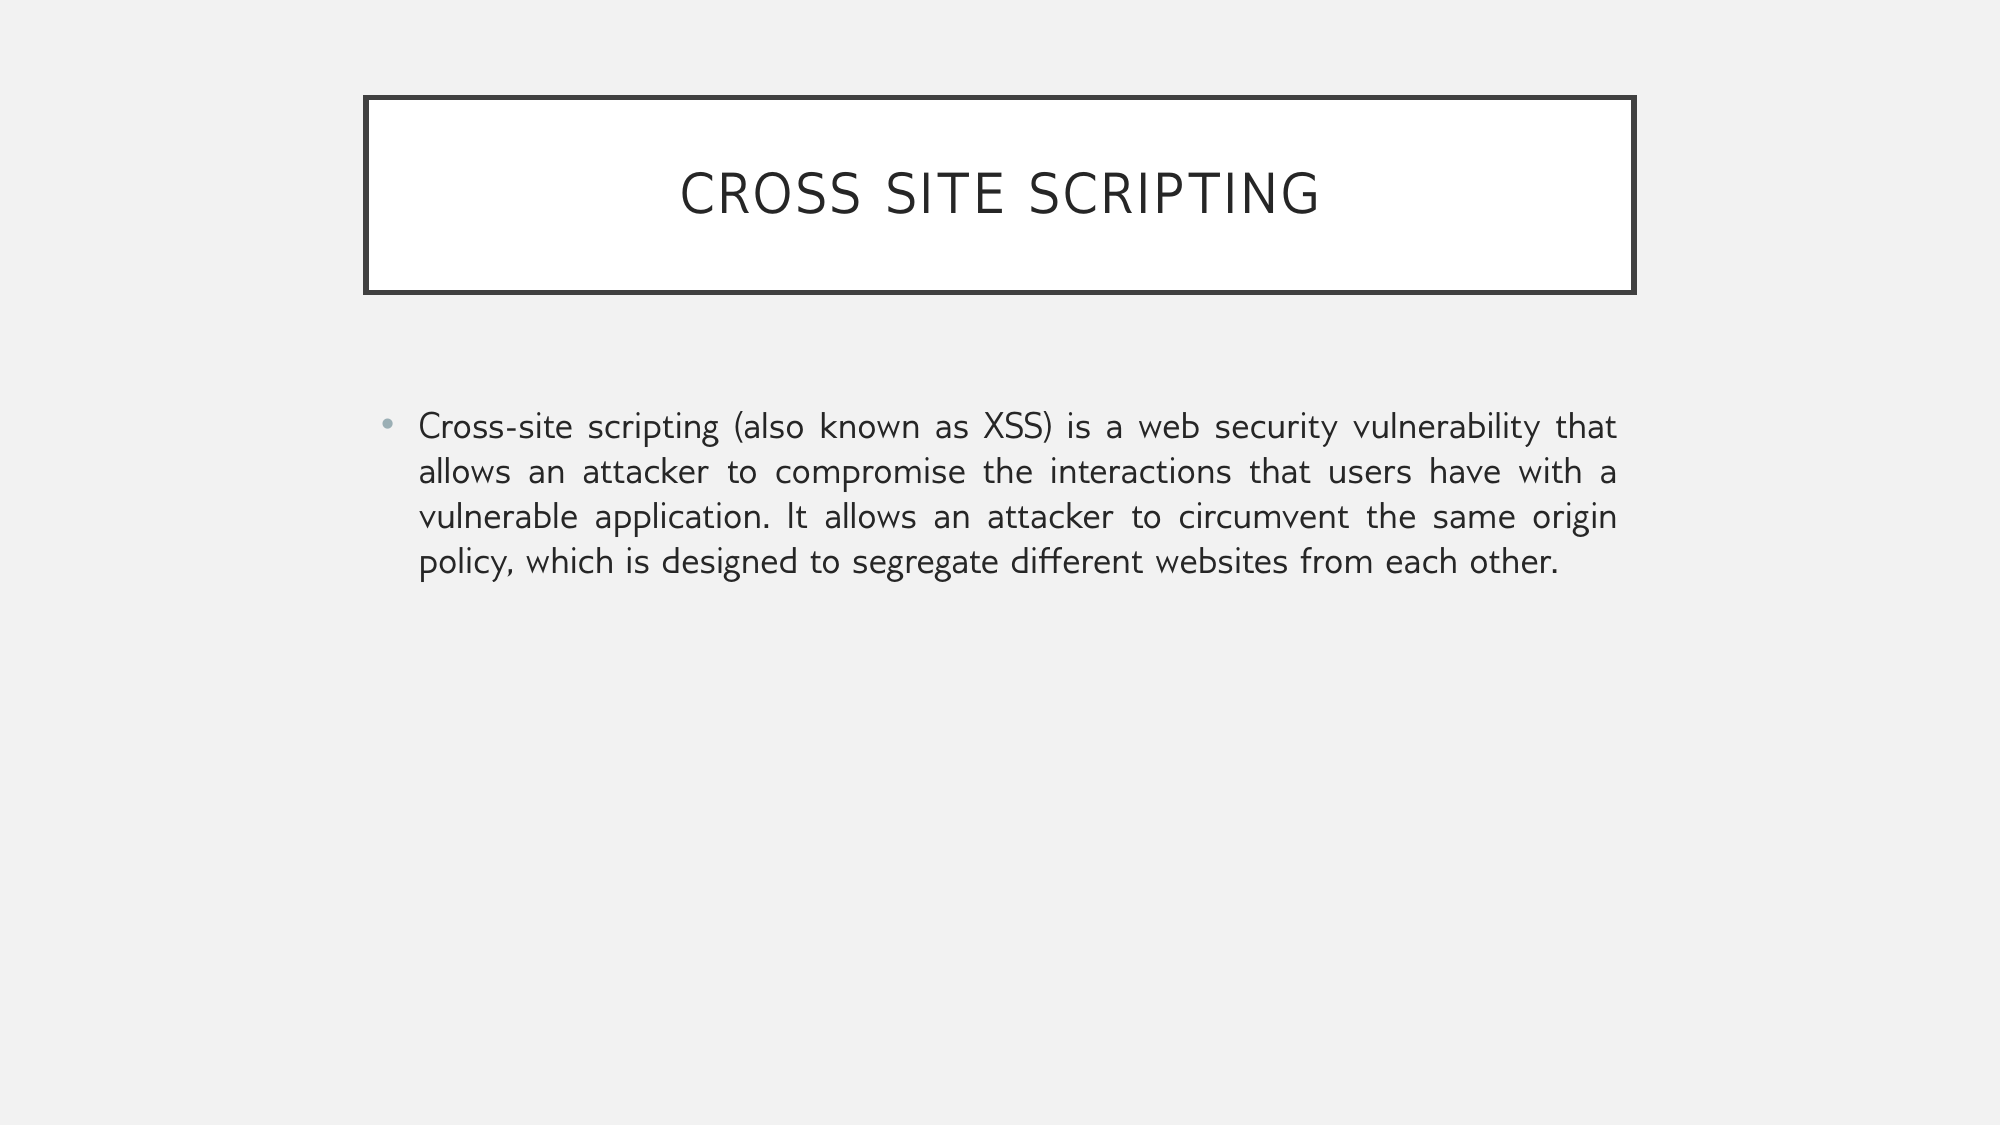

# Cross site Scripting
Cross-site scripting (also known as XSS) is a web security vulnerability that allows an attacker to compromise the interactions that users have with a vulnerable application. It allows an attacker to circumvent the same origin policy, which is designed to segregate different websites from each other.